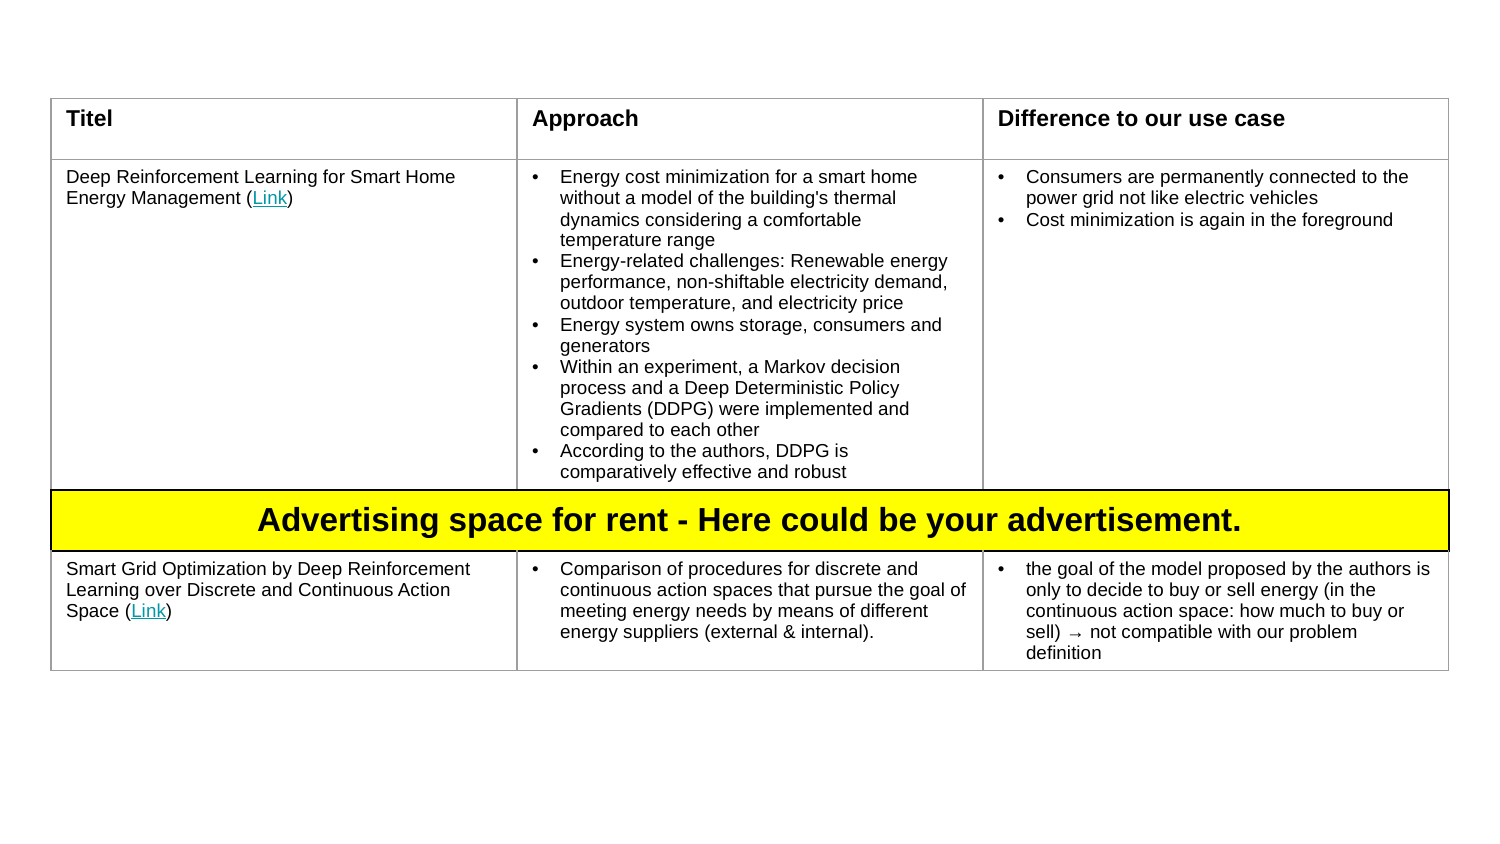

| Titel | Approach | Difference to our use case |
| --- | --- | --- |
| Deep Reinforcement Learning for Smart Home Energy Management (Link) | Energy cost minimization for a smart home without a model of the building's thermal dynamics considering a comfortable temperature range Energy-related challenges: Renewable energy performance, non-shiftable electricity demand, outdoor temperature, and electricity price Energy system owns storage, consumers and generators Within an experiment, a Markov decision process and a Deep Deterministic Policy Gradients (DDPG) were implemented and compared to each other According to the authors, DDPG is comparatively effective and robust | Consumers are permanently connected to the power grid not like electric vehicles Cost minimization is again in the foreground |
| Advertising space for rent - Here could be your advertisement. |  |  |
| Smart Grid Optimization by Deep Reinforcement Learning over Discrete and Continuous Action Space (Link) | Comparison of procedures for discrete and continuous action spaces that pursue the goal of meeting energy needs by means of different energy suppliers (external & internal). | the goal of the model proposed by the authors is only to decide to buy or sell energy (in the continuous action space: how much to buy or sell) → not compatible with our problem definition |